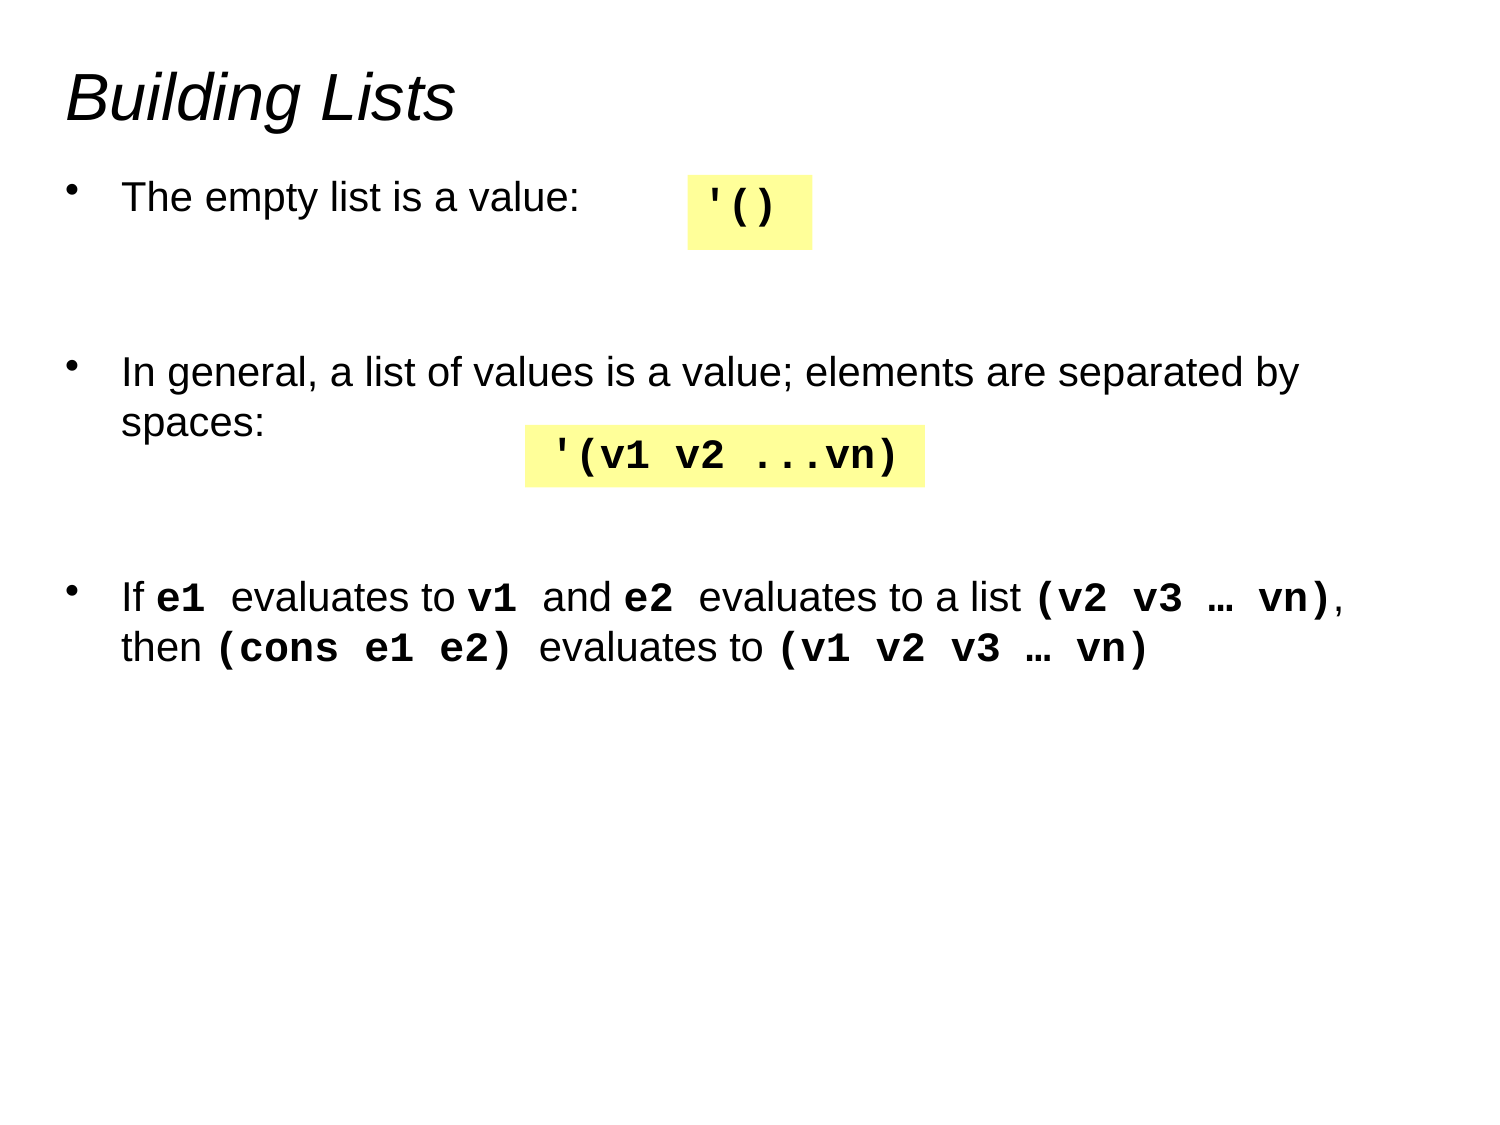

# Building Lists
The empty list is a value:

In general, a list of values is a value; elements are separated by spaces:

If e1 evaluates to v1 and e2 evaluates to a list (v2 v3 … vn), then (cons e1 e2) evaluates to (v1 v2 v3 … vn)
'()
'(v1 v2 ...vn)